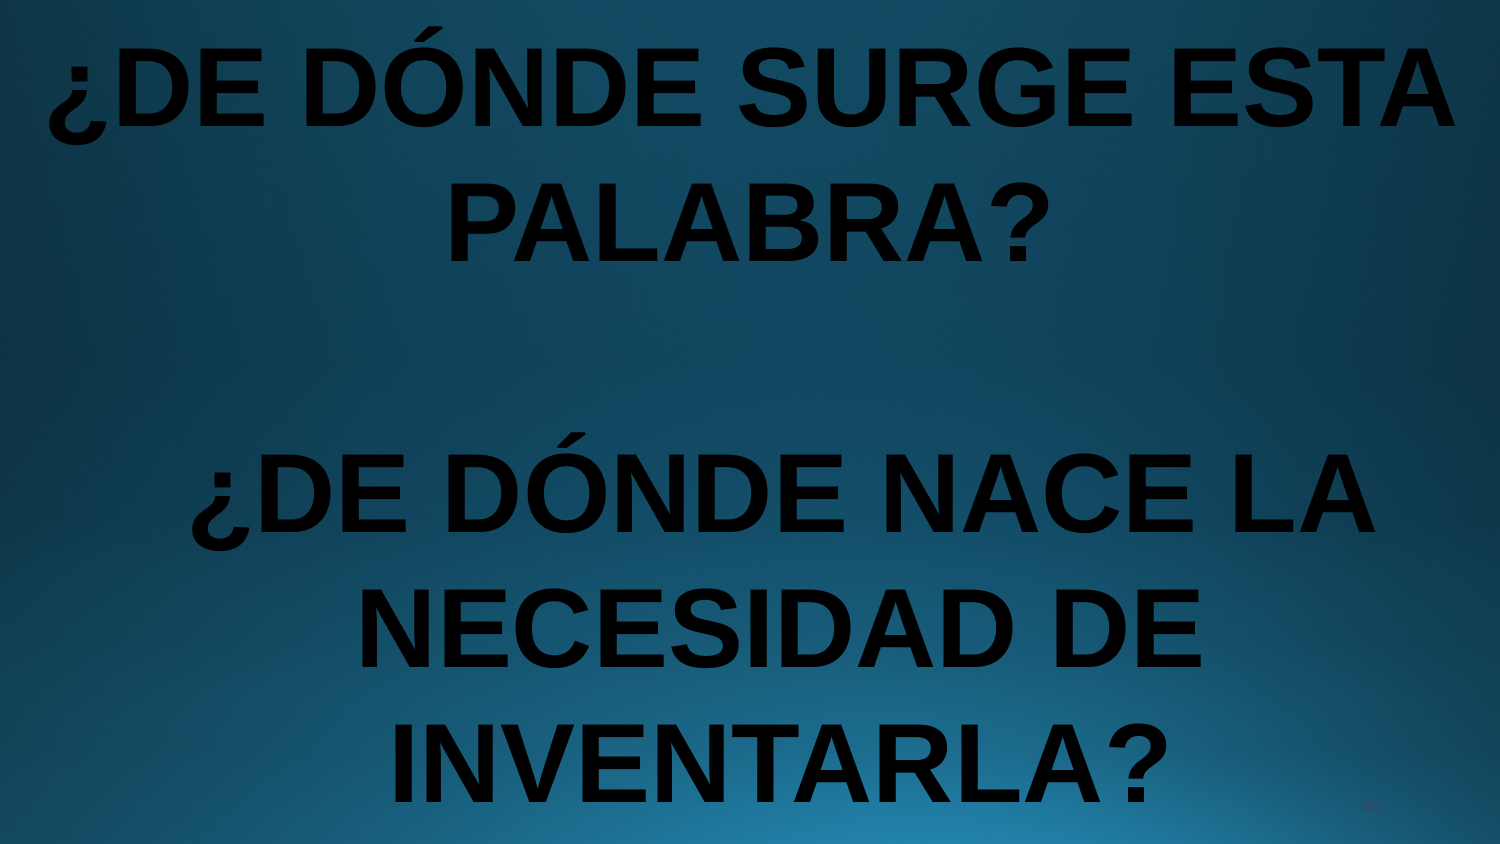

¿DE DÓNDE SURGE ESTA PALABRA?
¿DE DÓNDE NACE LA NECESIDAD DE INVENTARLA?
49